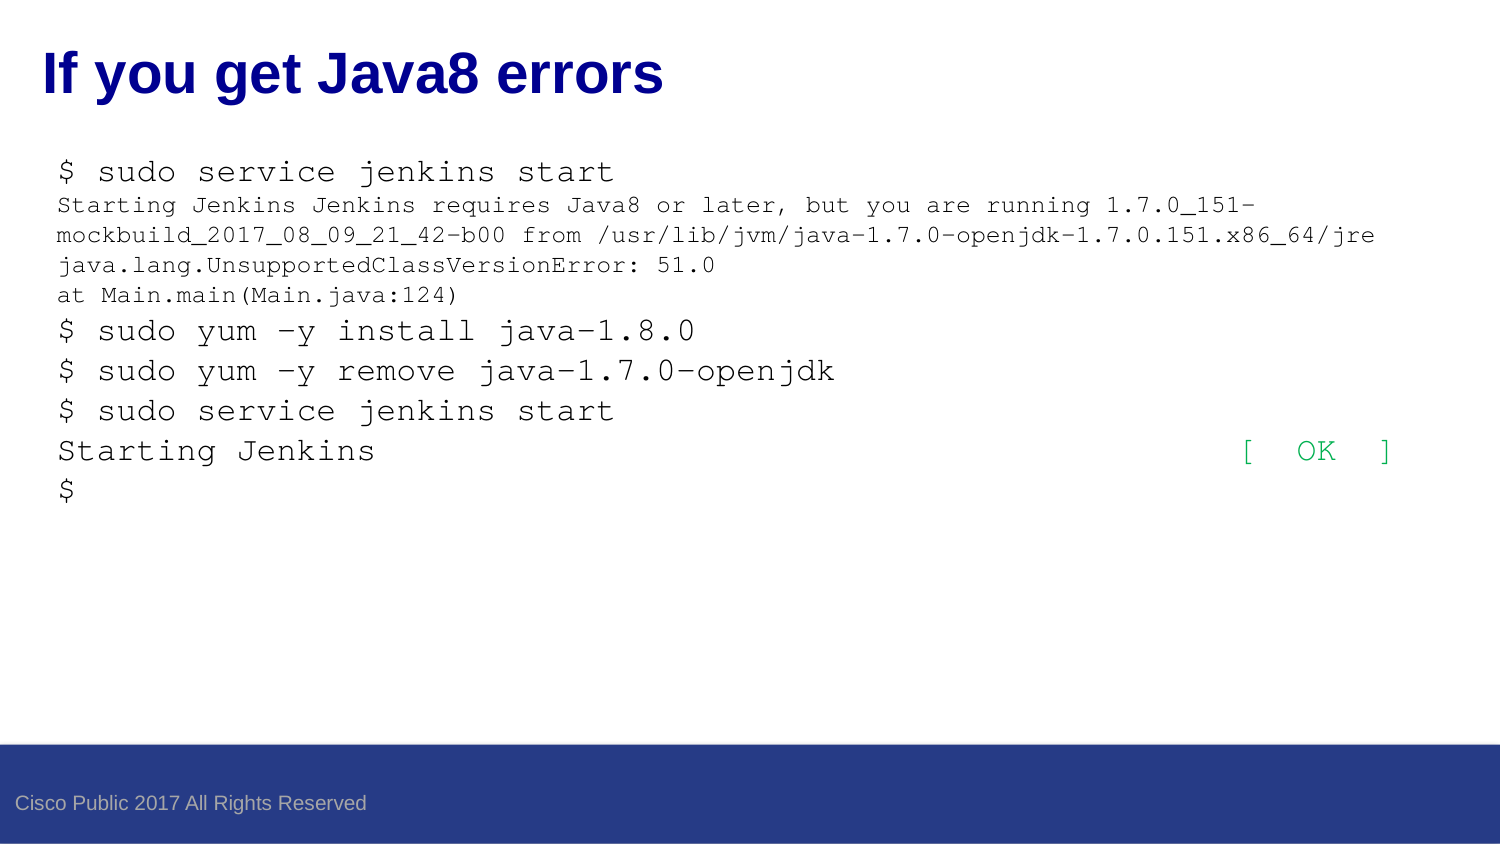

# If you get Java8 errors
$ sudo service jenkins start
Starting Jenkins Jenkins requires Java8 or later, but you are running 1.7.0_151-mockbuild_2017_08_09_21_42-b00 from /usr/lib/jvm/java-1.7.0-openjdk-1.7.0.151.x86_64/jre
java.lang.UnsupportedClassVersionError: 51.0
at Main.main(Main.java:124)
$ sudo yum –y install java-1.8.0
$ sudo yum –y remove java-1.7.0-openjdk
$ sudo service jenkins start
Starting Jenkins                                           [  OK  ]
$